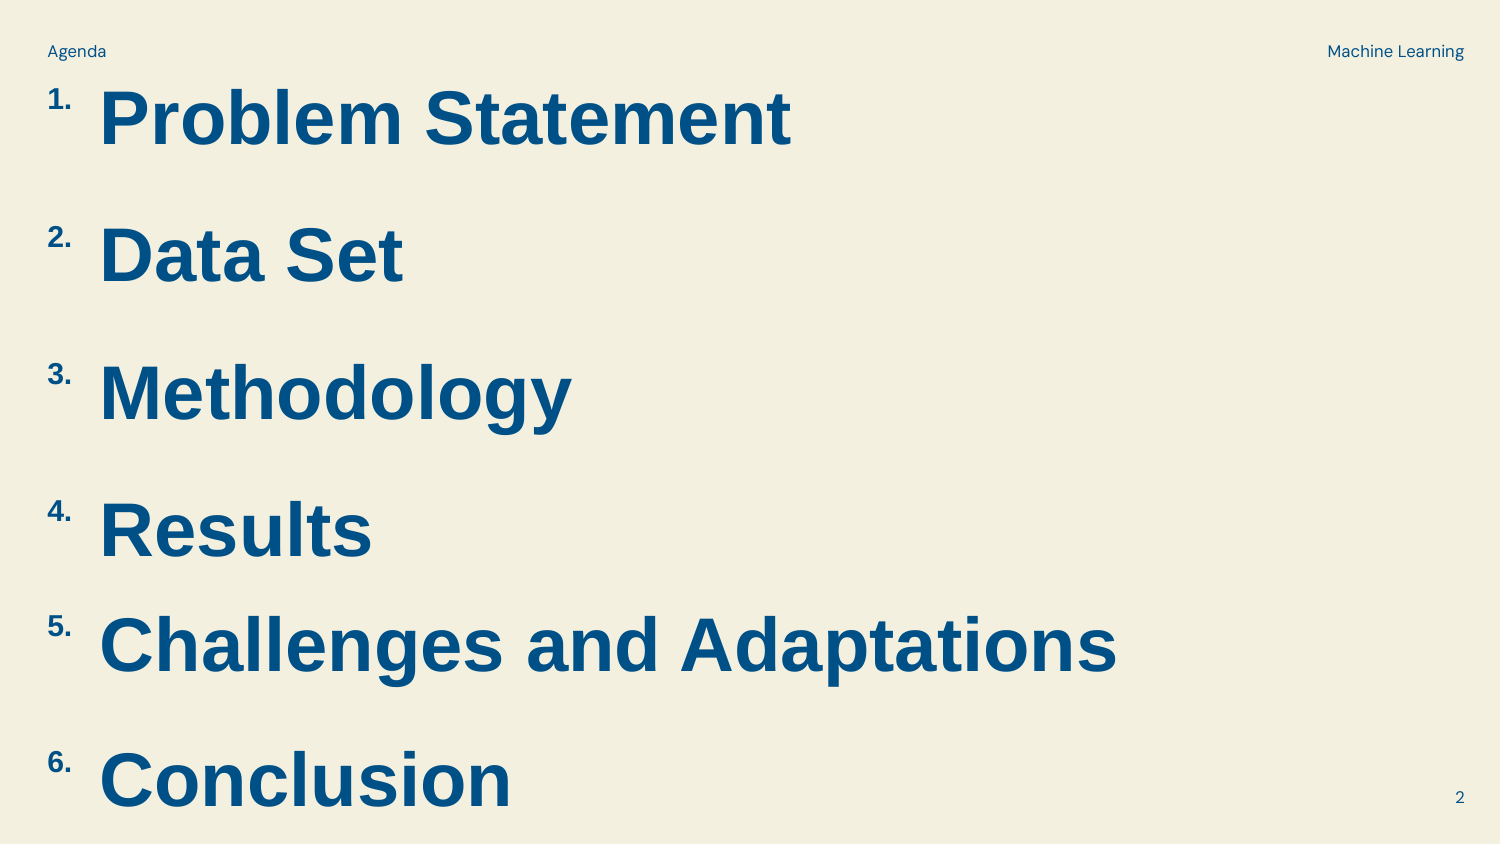

Agenda
Machine Learning
1.
Problem Statement
2.
Data Set
3.
Methodology
4.
Results
5.
Challenges and Adaptations
6.
Conclusion
2